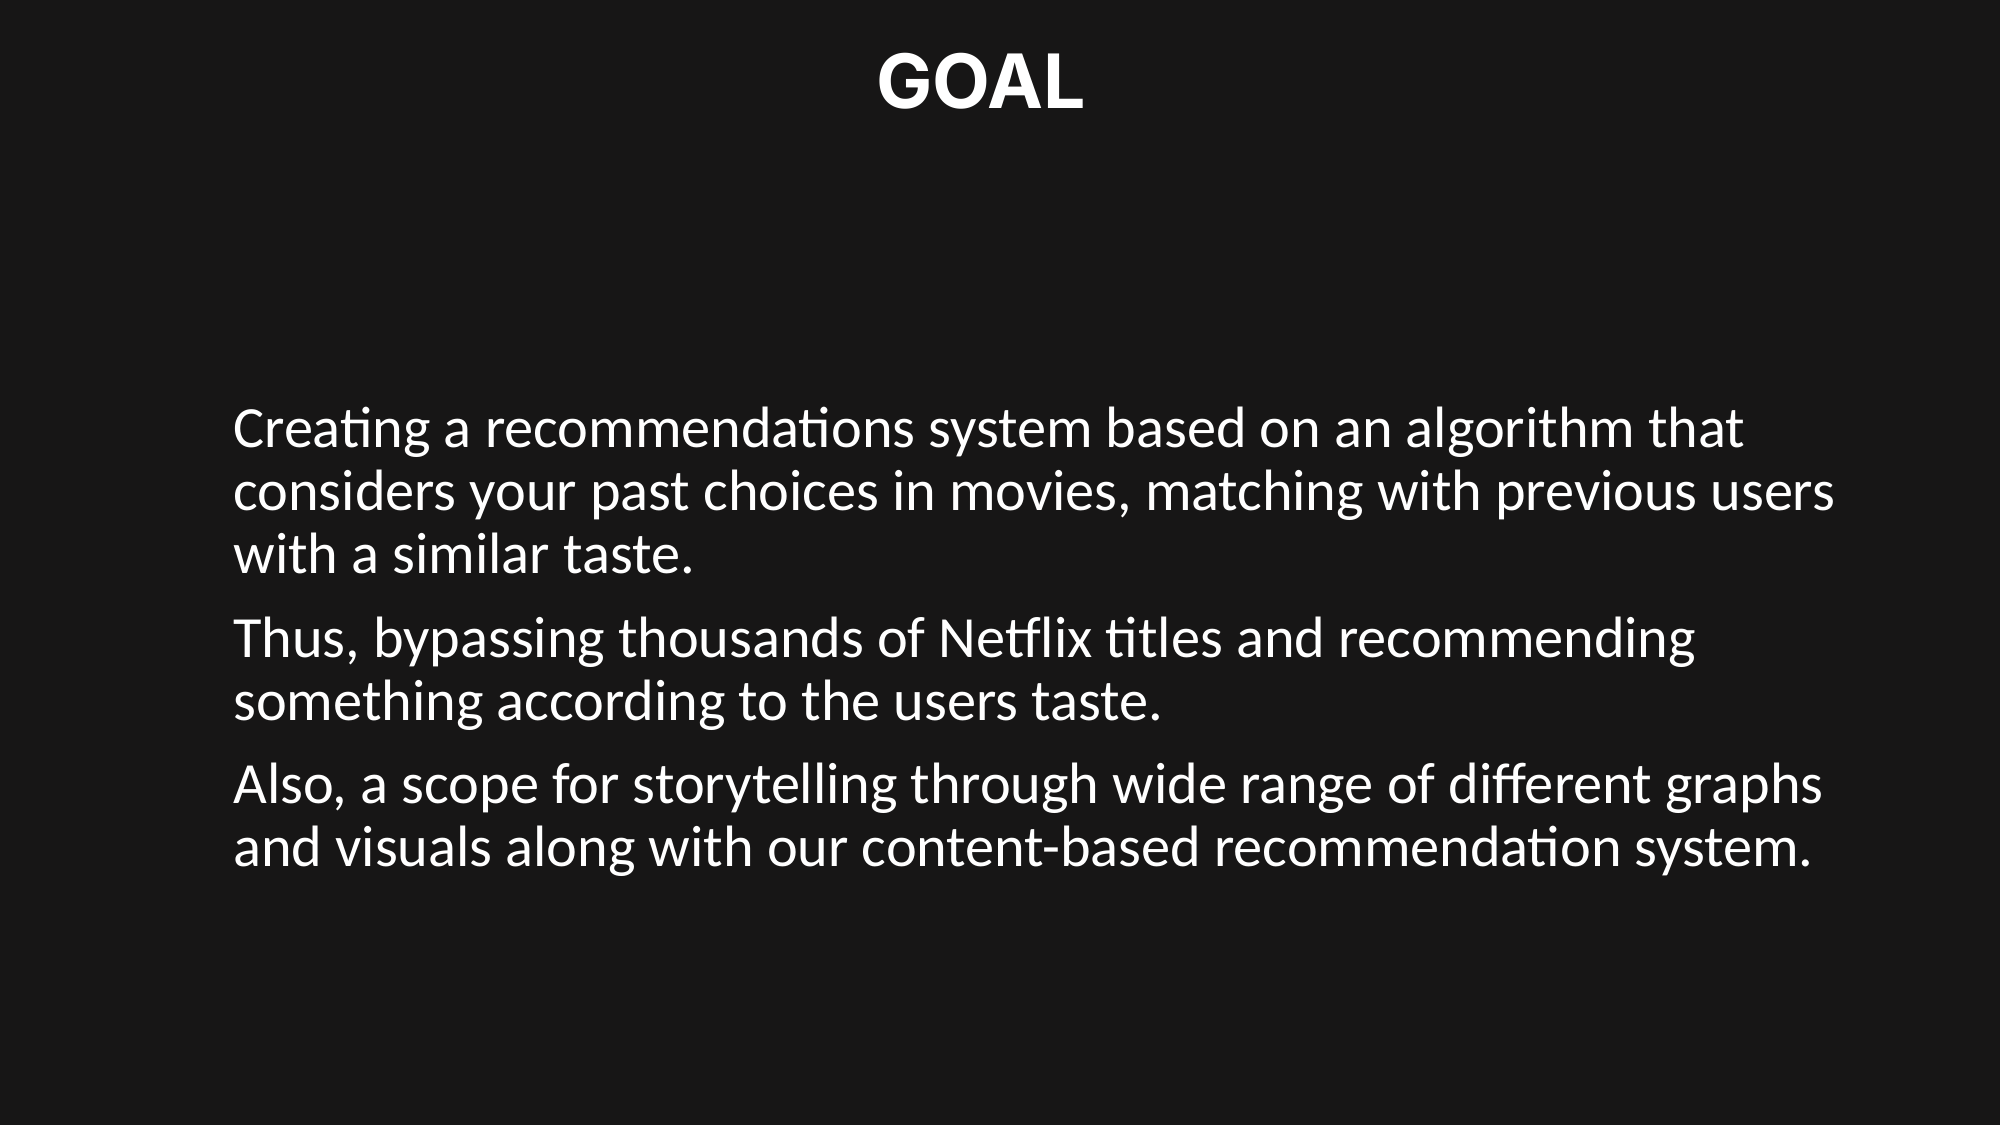

#
GOAL

Creating a recommendations system based on an algorithm that considers your past choices in movies, matching with previous users with a similar taste.
Thus, bypassing thousands of Netflix titles and recommending something according to the users taste.
Also, a scope for storytelling through wide range of different graphs and visuals along with our content-based recommendation system.